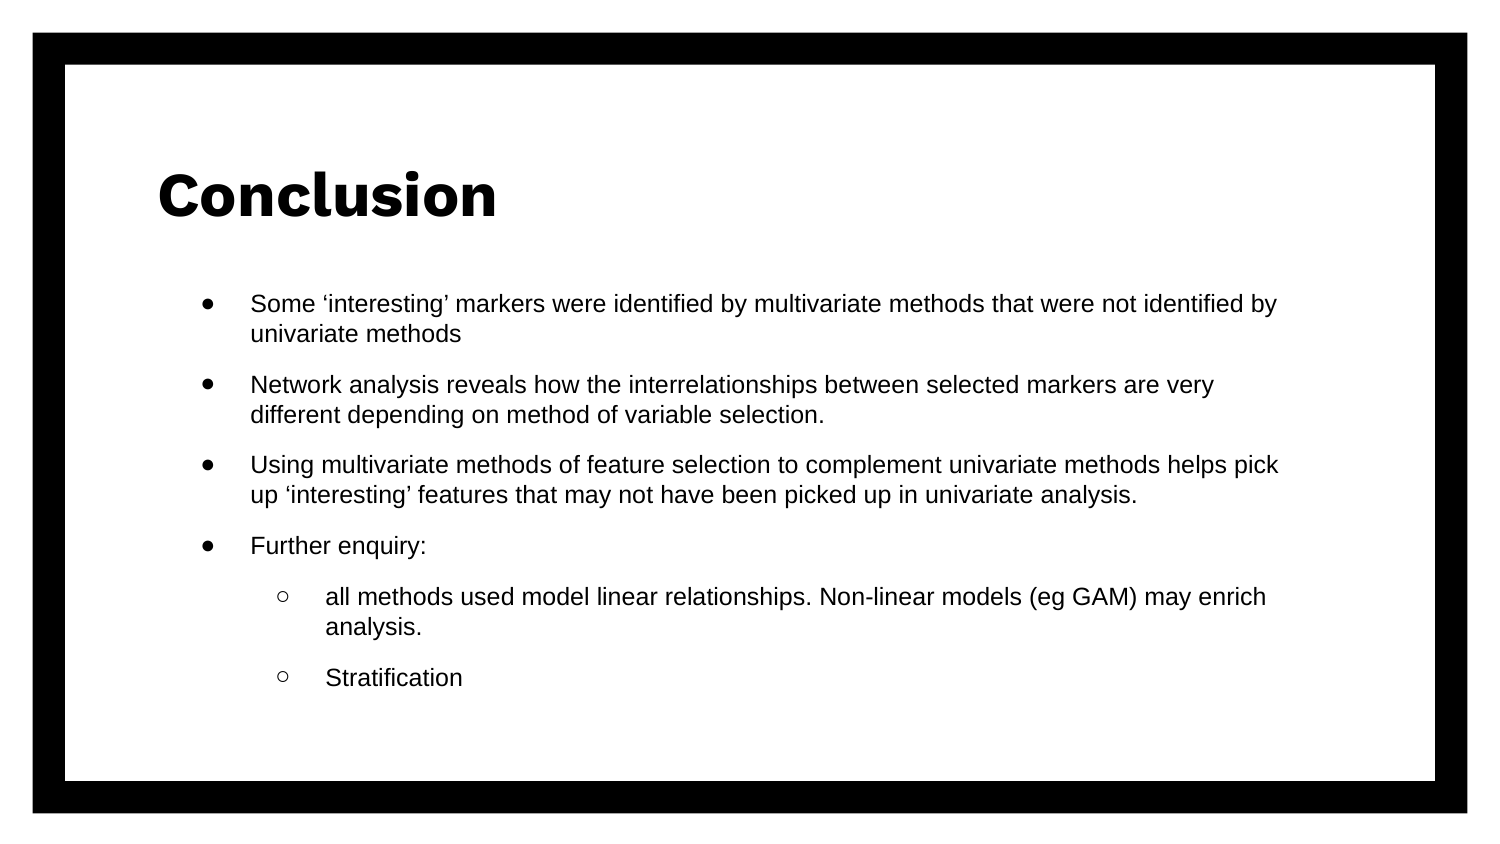

# Conclusion
Some ‘interesting’ markers were identified by multivariate methods that were not identified by univariate methods
Network analysis reveals how the interrelationships between selected markers are very different depending on method of variable selection.
Using multivariate methods of feature selection to complement univariate methods helps pick up ‘interesting’ features that may not have been picked up in univariate analysis.
Further enquiry:
all methods used model linear relationships. Non-linear models (eg GAM) may enrich analysis.
Stratification
38